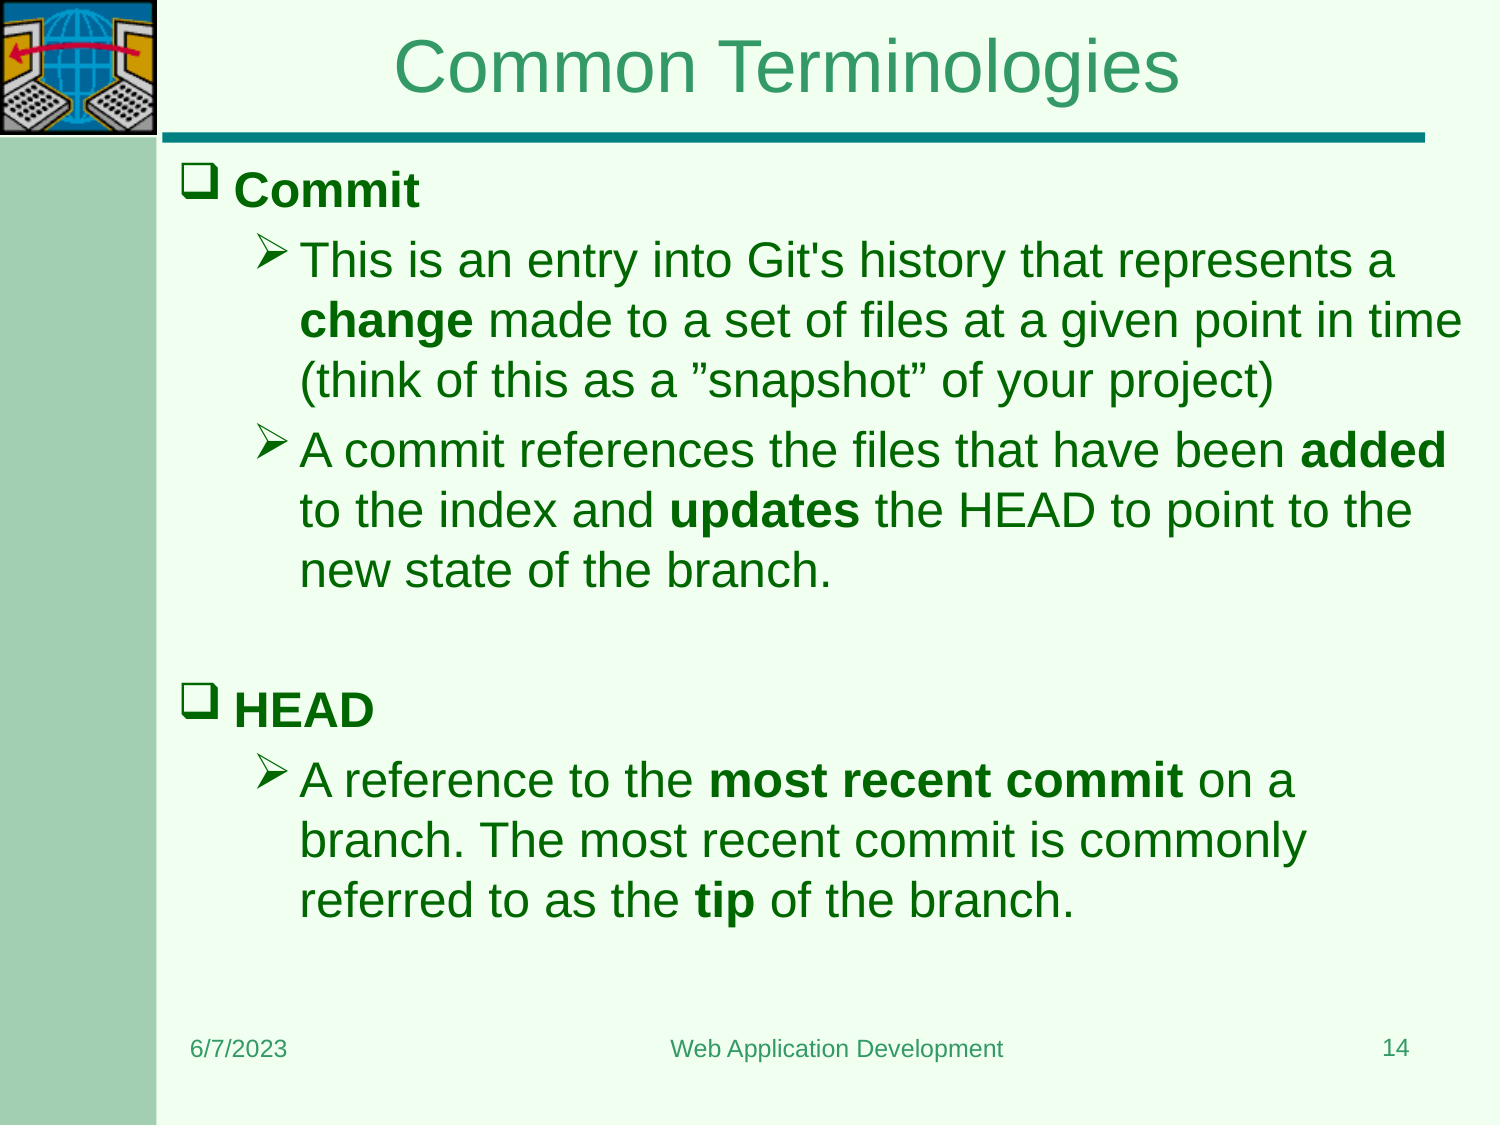

# Common Terminologies
Commit
This is an entry into Git's history that represents a change made to a set of files at a given point in time (think of this as a ”snapshot” of your project)
A commit references the files that have been added to the index and updates the HEAD to point to the new state of the branch.

HEAD
A reference to the most recent commit on a branch. The most recent commit is commonly referred to as the tip of the branch.

14
6/7/2023
Web Application Development